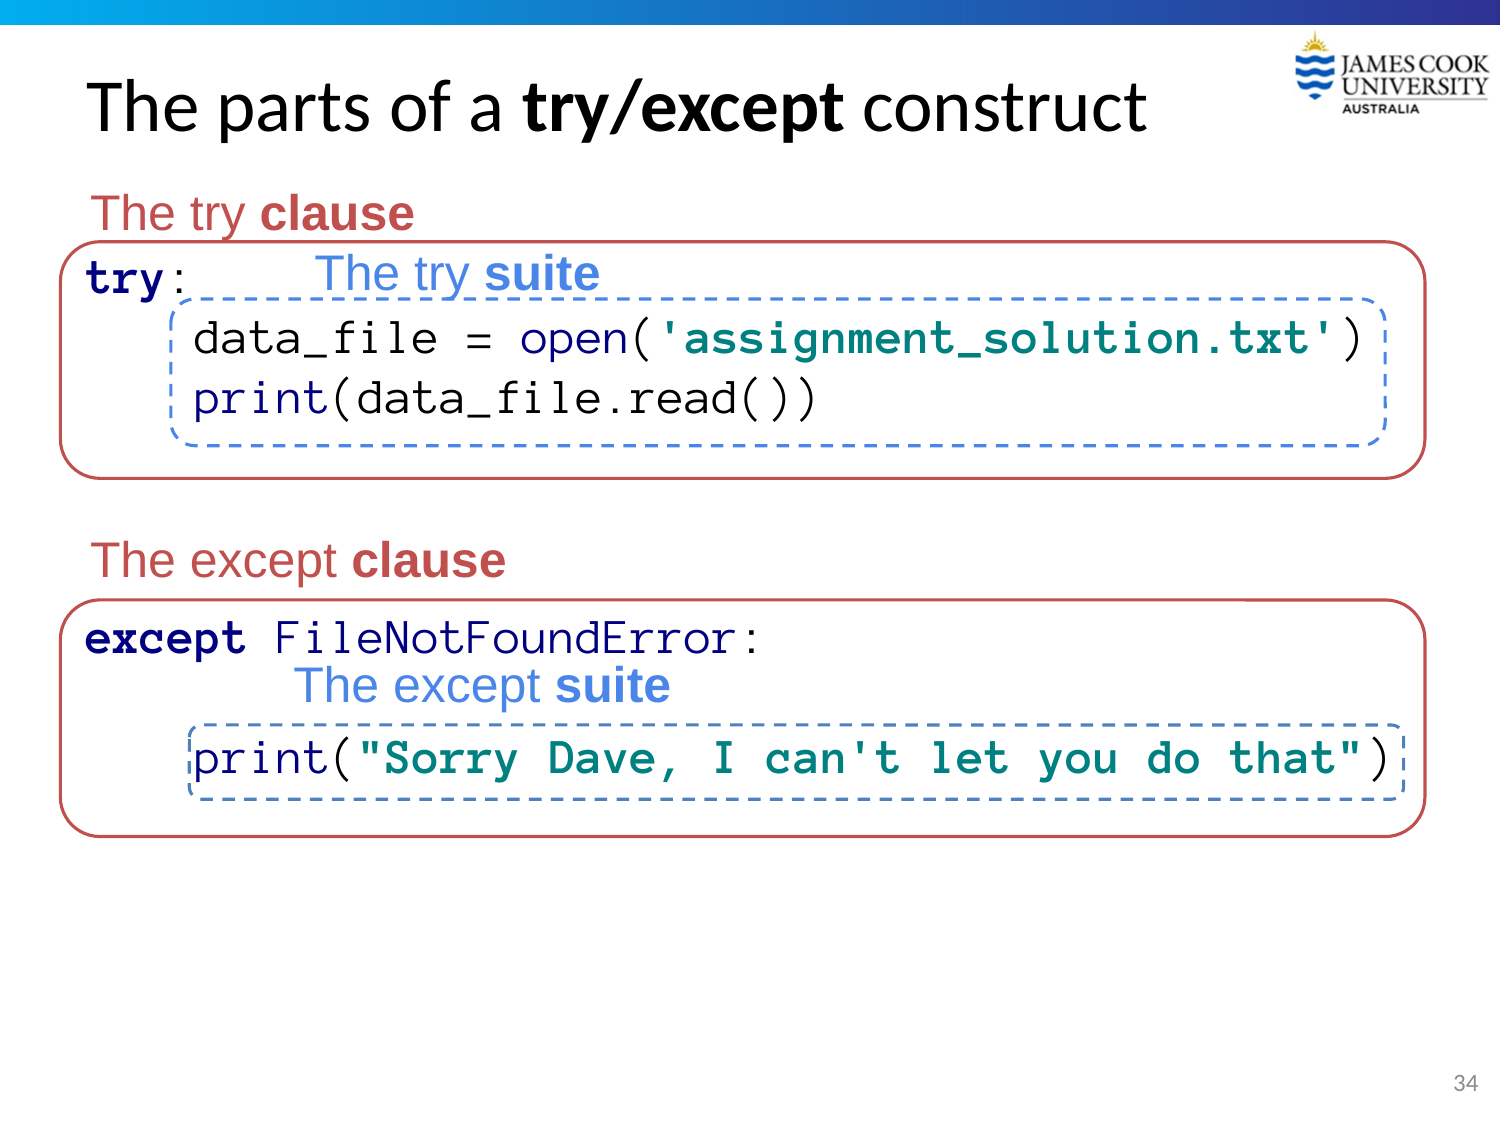

# The parts of a try/except construct
The try clause
The try suite
try:
    data_file = open('assignment_solution.txt')
    print(data_file.read())

except FileNotFoundError:

    print("Sorry Dave, I can't let you do that")

The except clause

The except suite

34